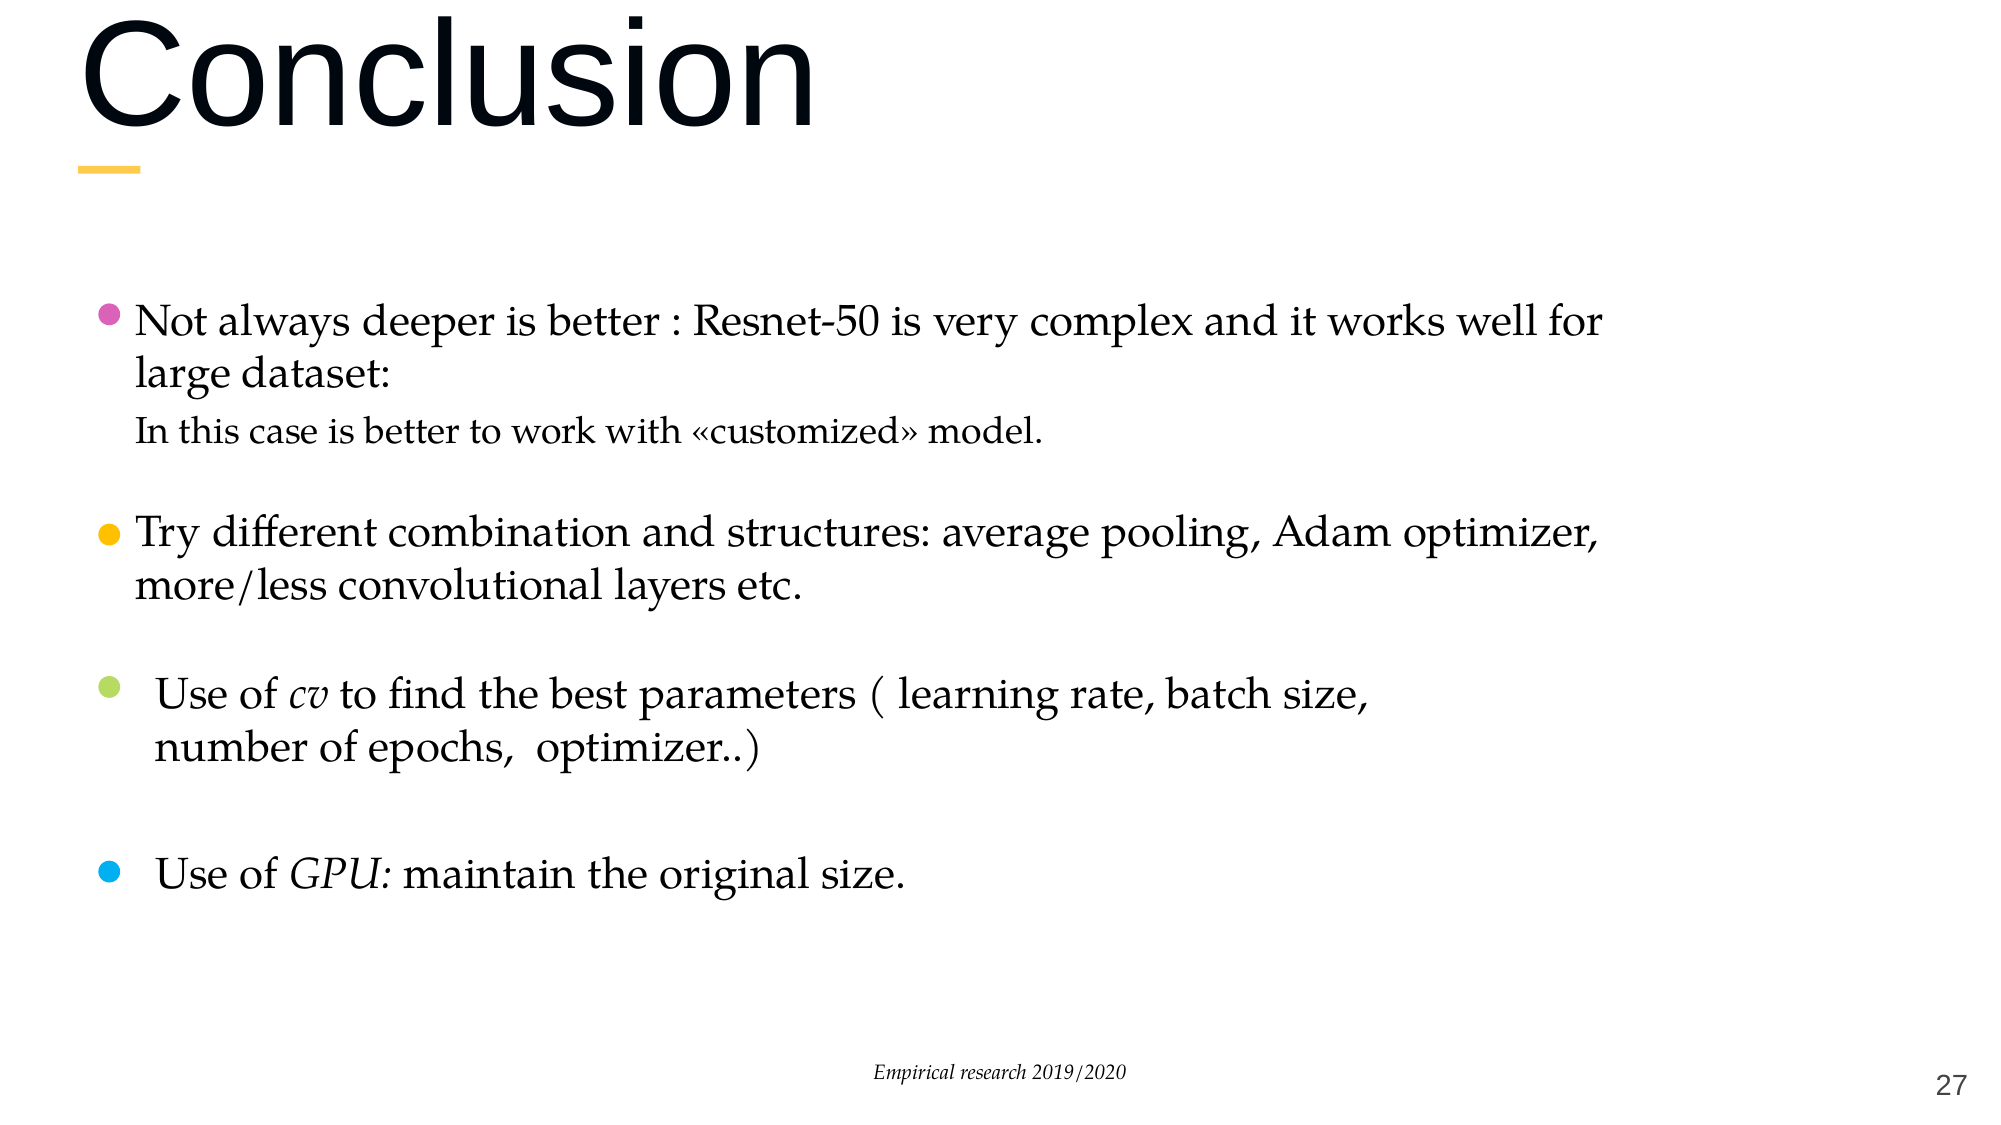

Conclusion

Not always deeper is better : Resnet-50 is very complex and it works well for large dataset:

In this case is better to work with «customized» model.
Try different combination and structures: average pooling, Adam optimizer, more/less convolutional layers etc.

Use of cv to find the best parameters ( learning rate, batch size, number of epochs,  optimizer..)

Use of GPU: maintain the original size.

Empirical research 2019/2020
27